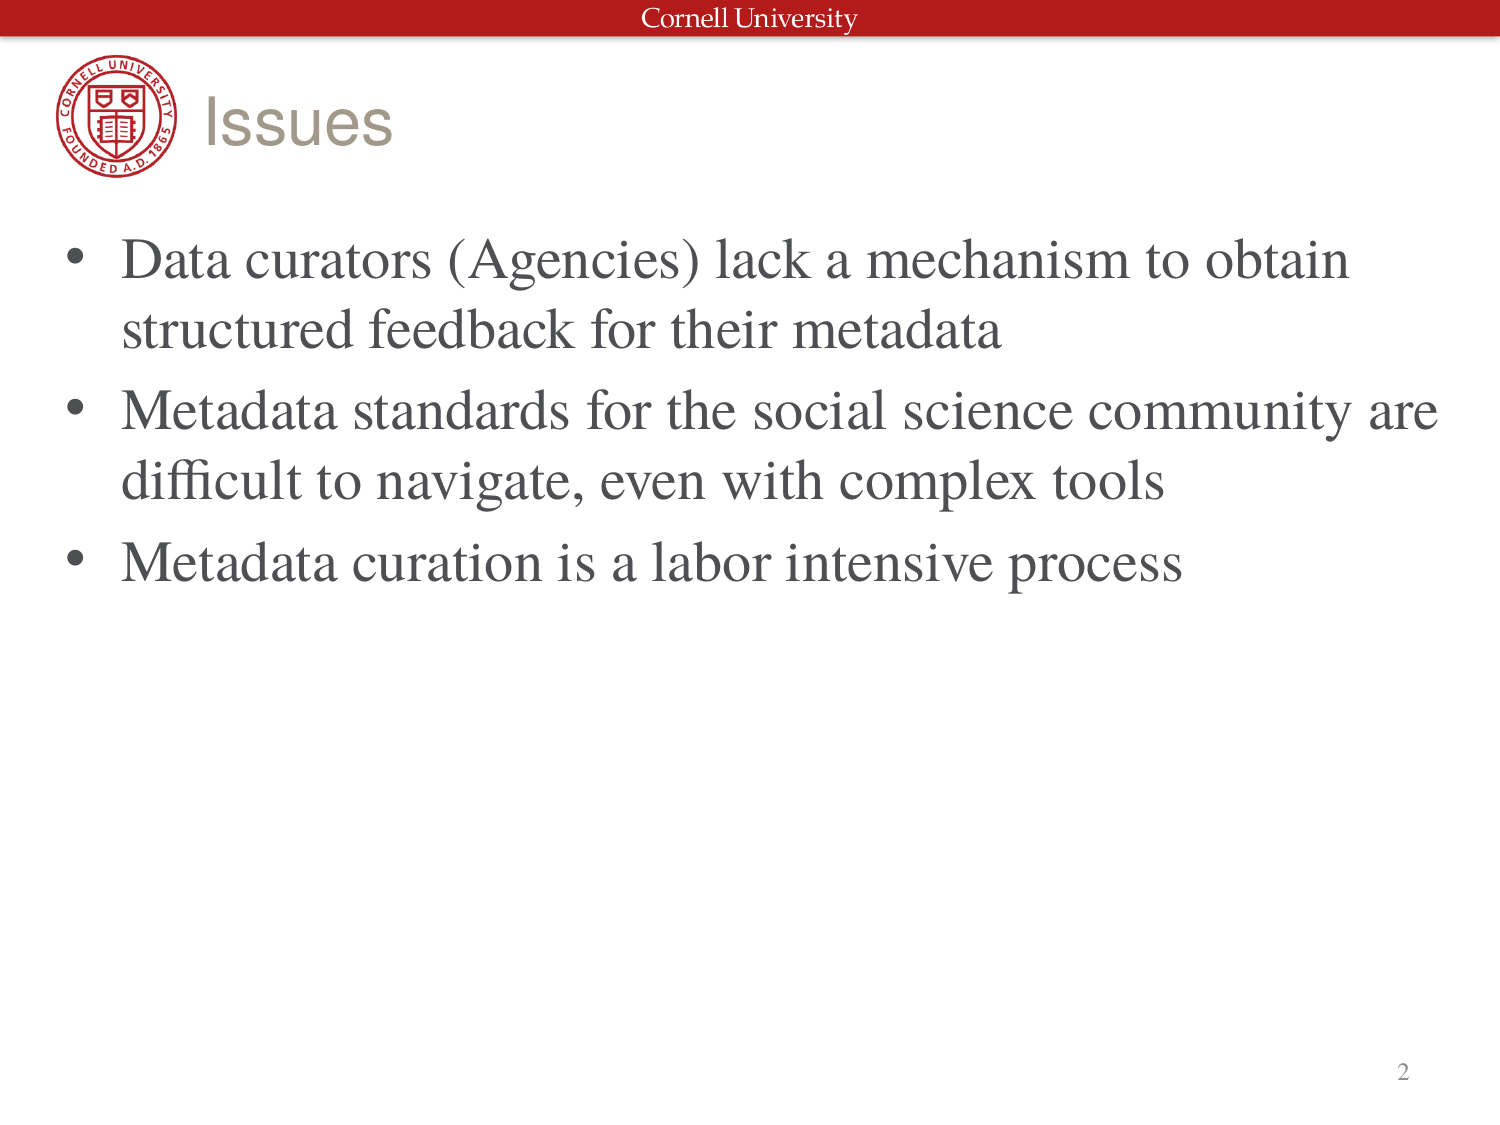

# Issues
Data curators (Agencies) lack a mechanism to obtain structured feedback for their metadata
Metadata standards for the social science community are difficult to navigate, even with complex tools
Metadata curation is a labor intensive process

2